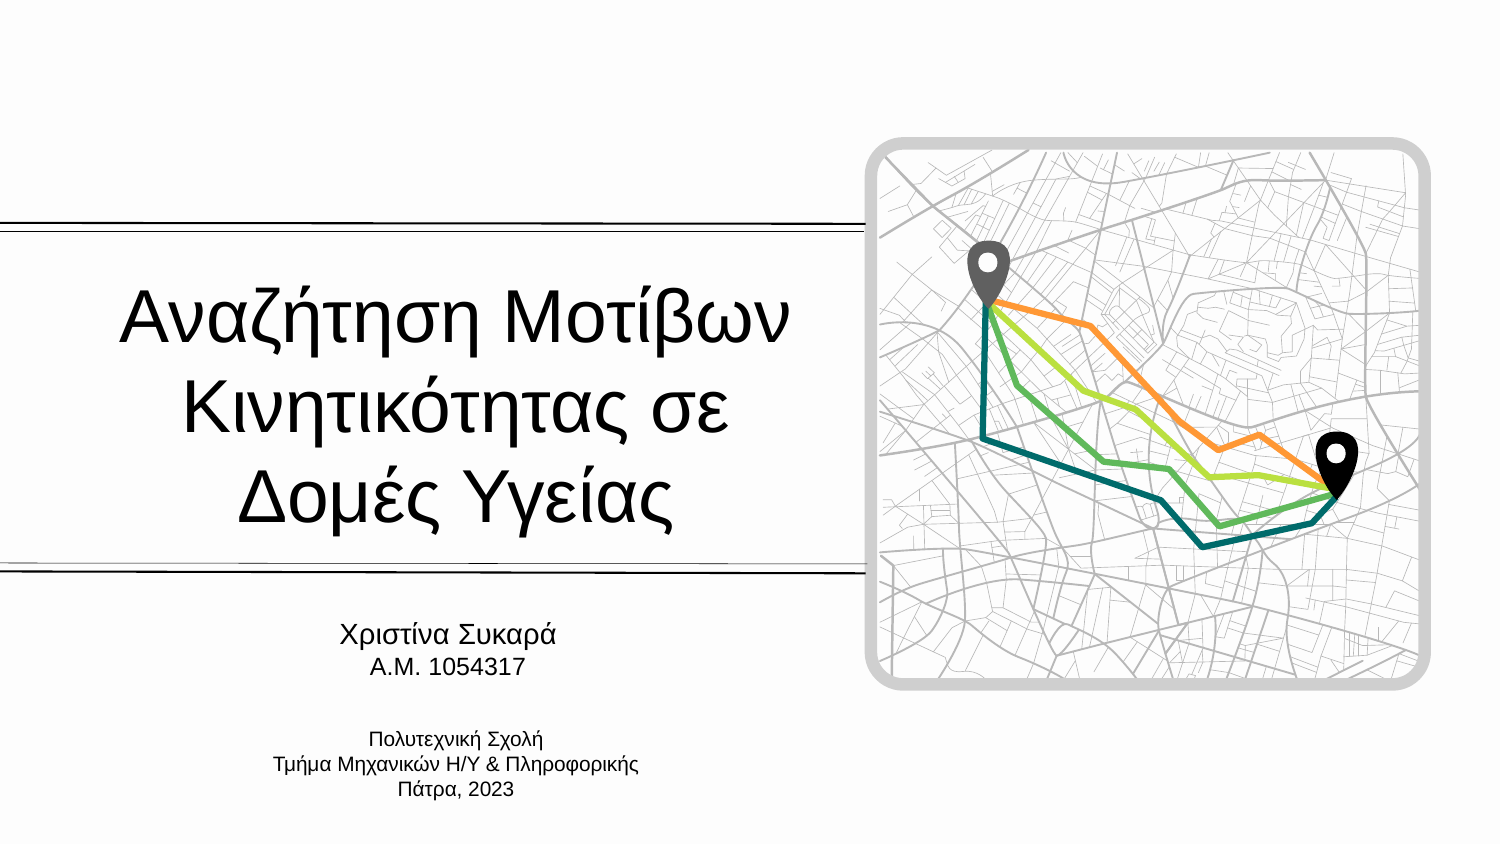

# Αναζήτηση Μοτίβων Κινητικότητας σε Δομές Υγείας

Χριστίνα Συκαρά
Α.Μ. 1054317

Πολυτεχνική Σχολή
Τμήμα Μηχανικών Η/Υ & Πληροφορικής
Πάτρα, 2023